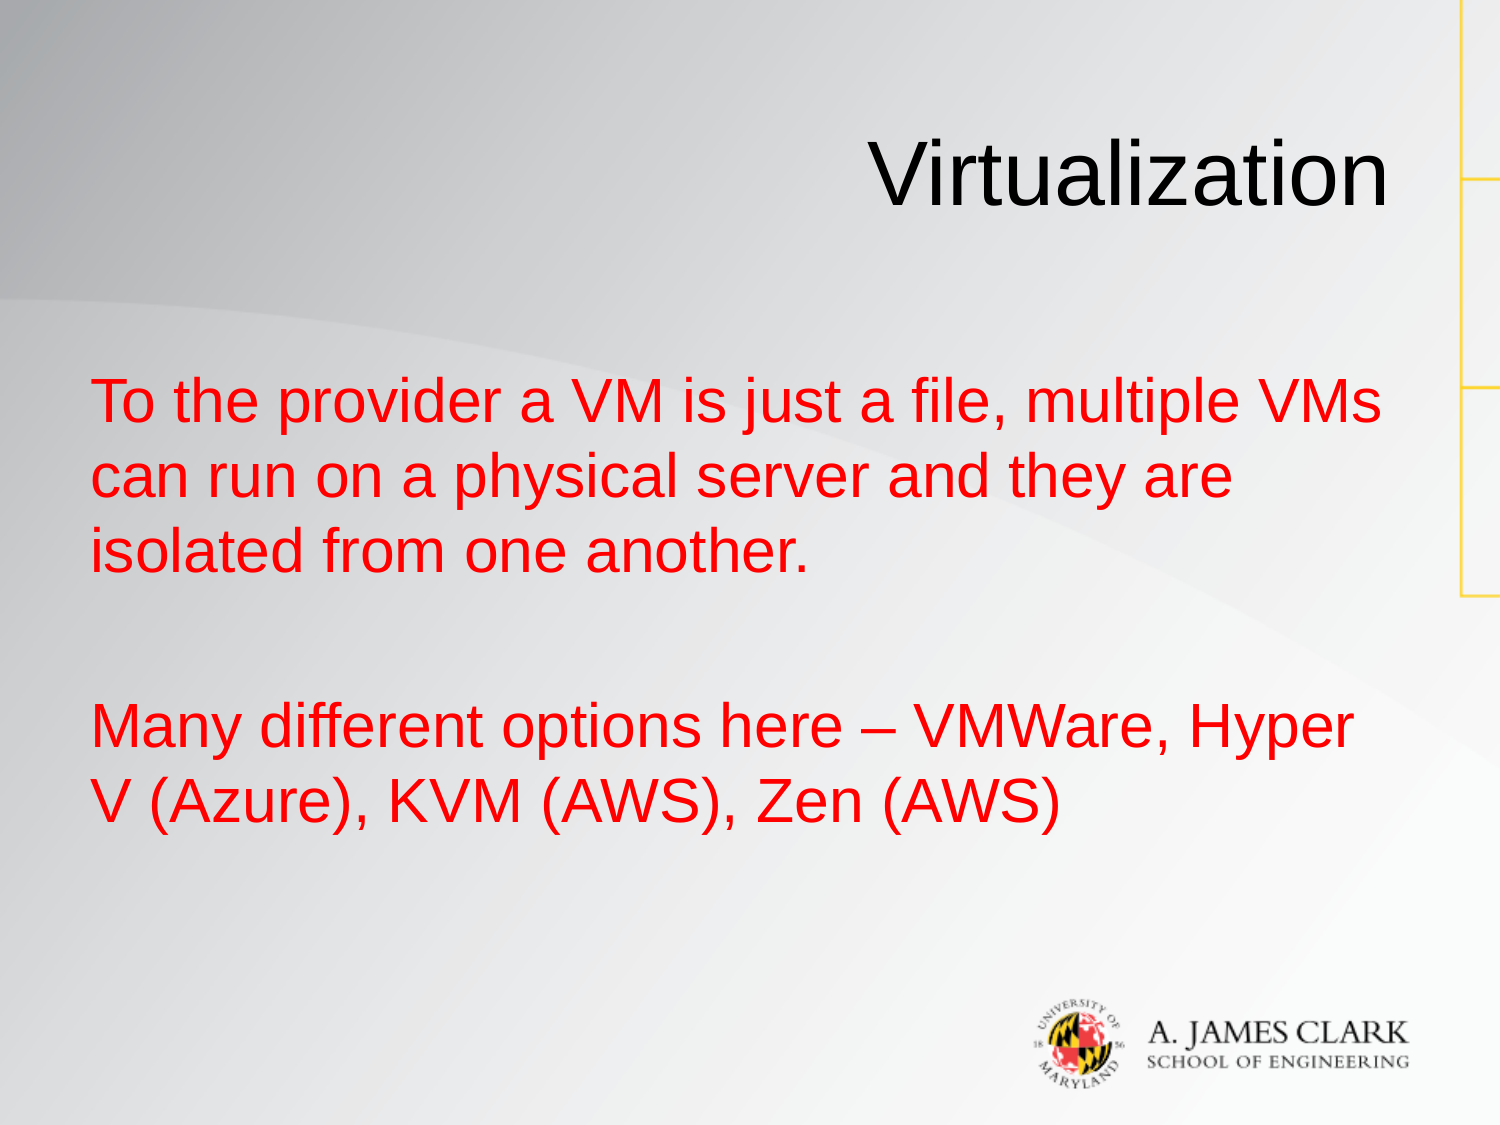

# Virtualization
To the provider a VM is just a file, multiple VMs can run on a physical server and they are isolated from one another.

Many different options here – VMWare, Hyper V (Azure), KVM (AWS), Zen (AWS)